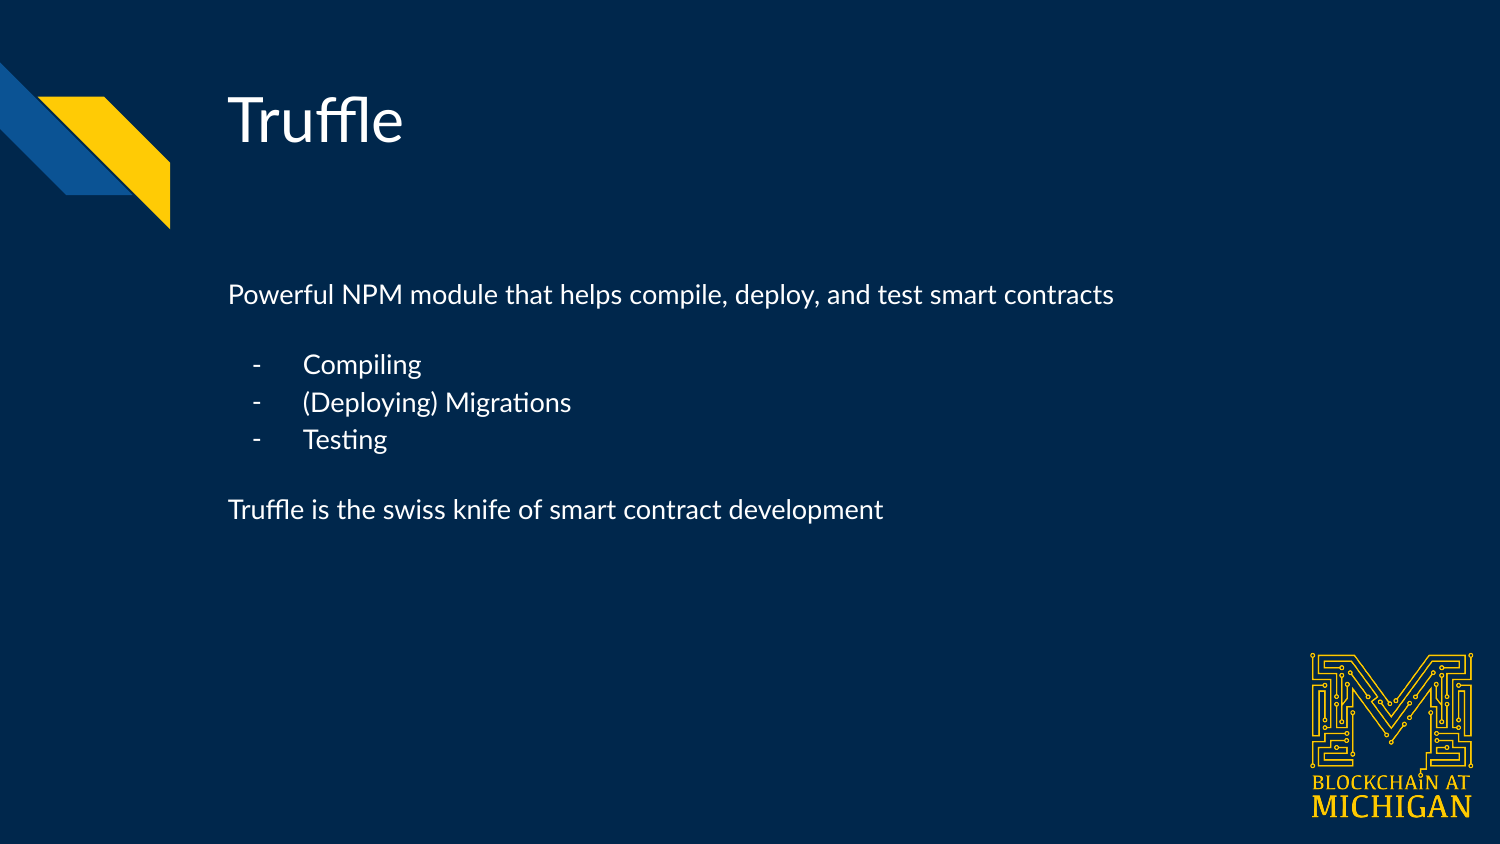

# Truffle
Powerful NPM module that helps compile, deploy, and test smart contracts
Compiling
(Deploying) Migrations
Testing
Truffle is the swiss knife of smart contract development